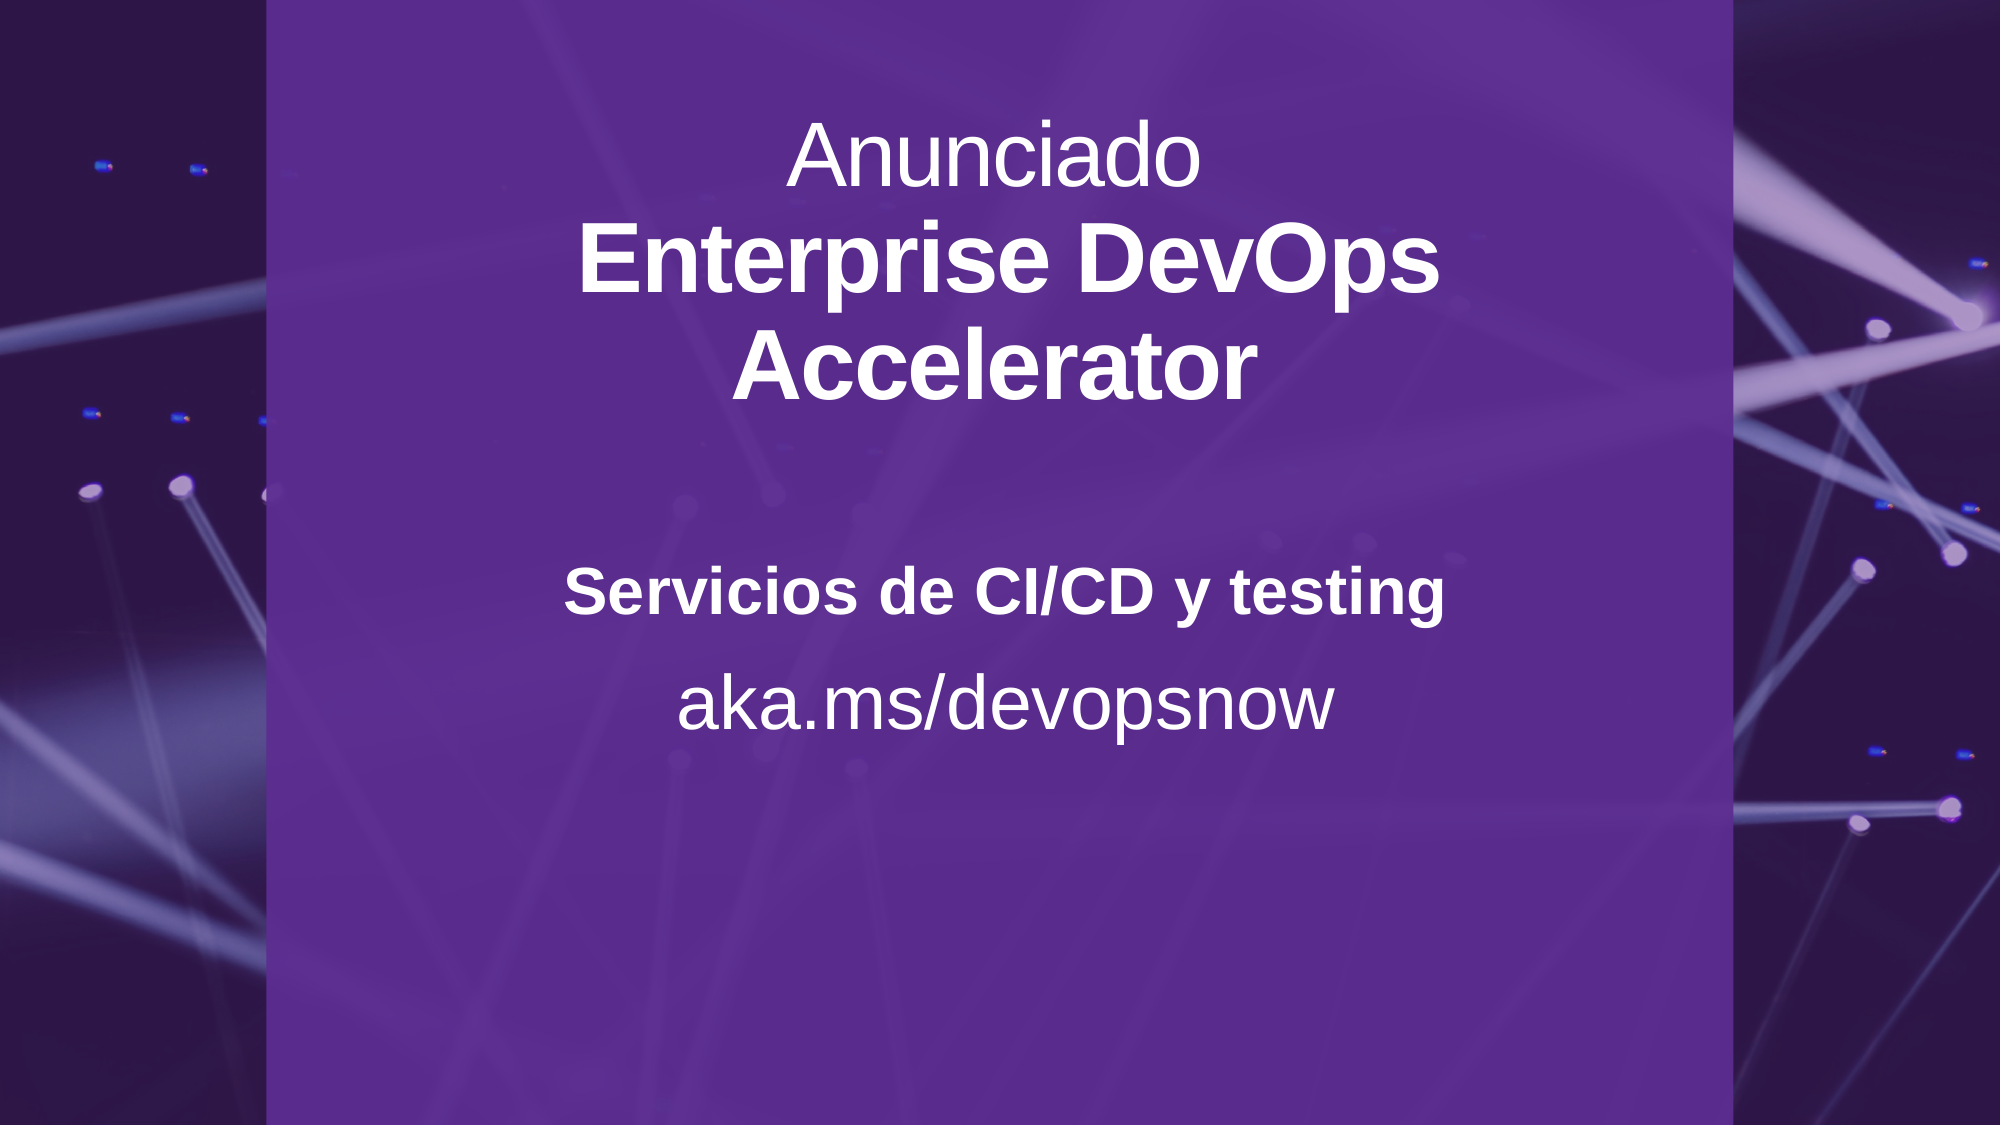

Anunciado
 Enterprise DevOps Accelerator
Servicios de CI/CD y testing
aka.ms/devopsnow